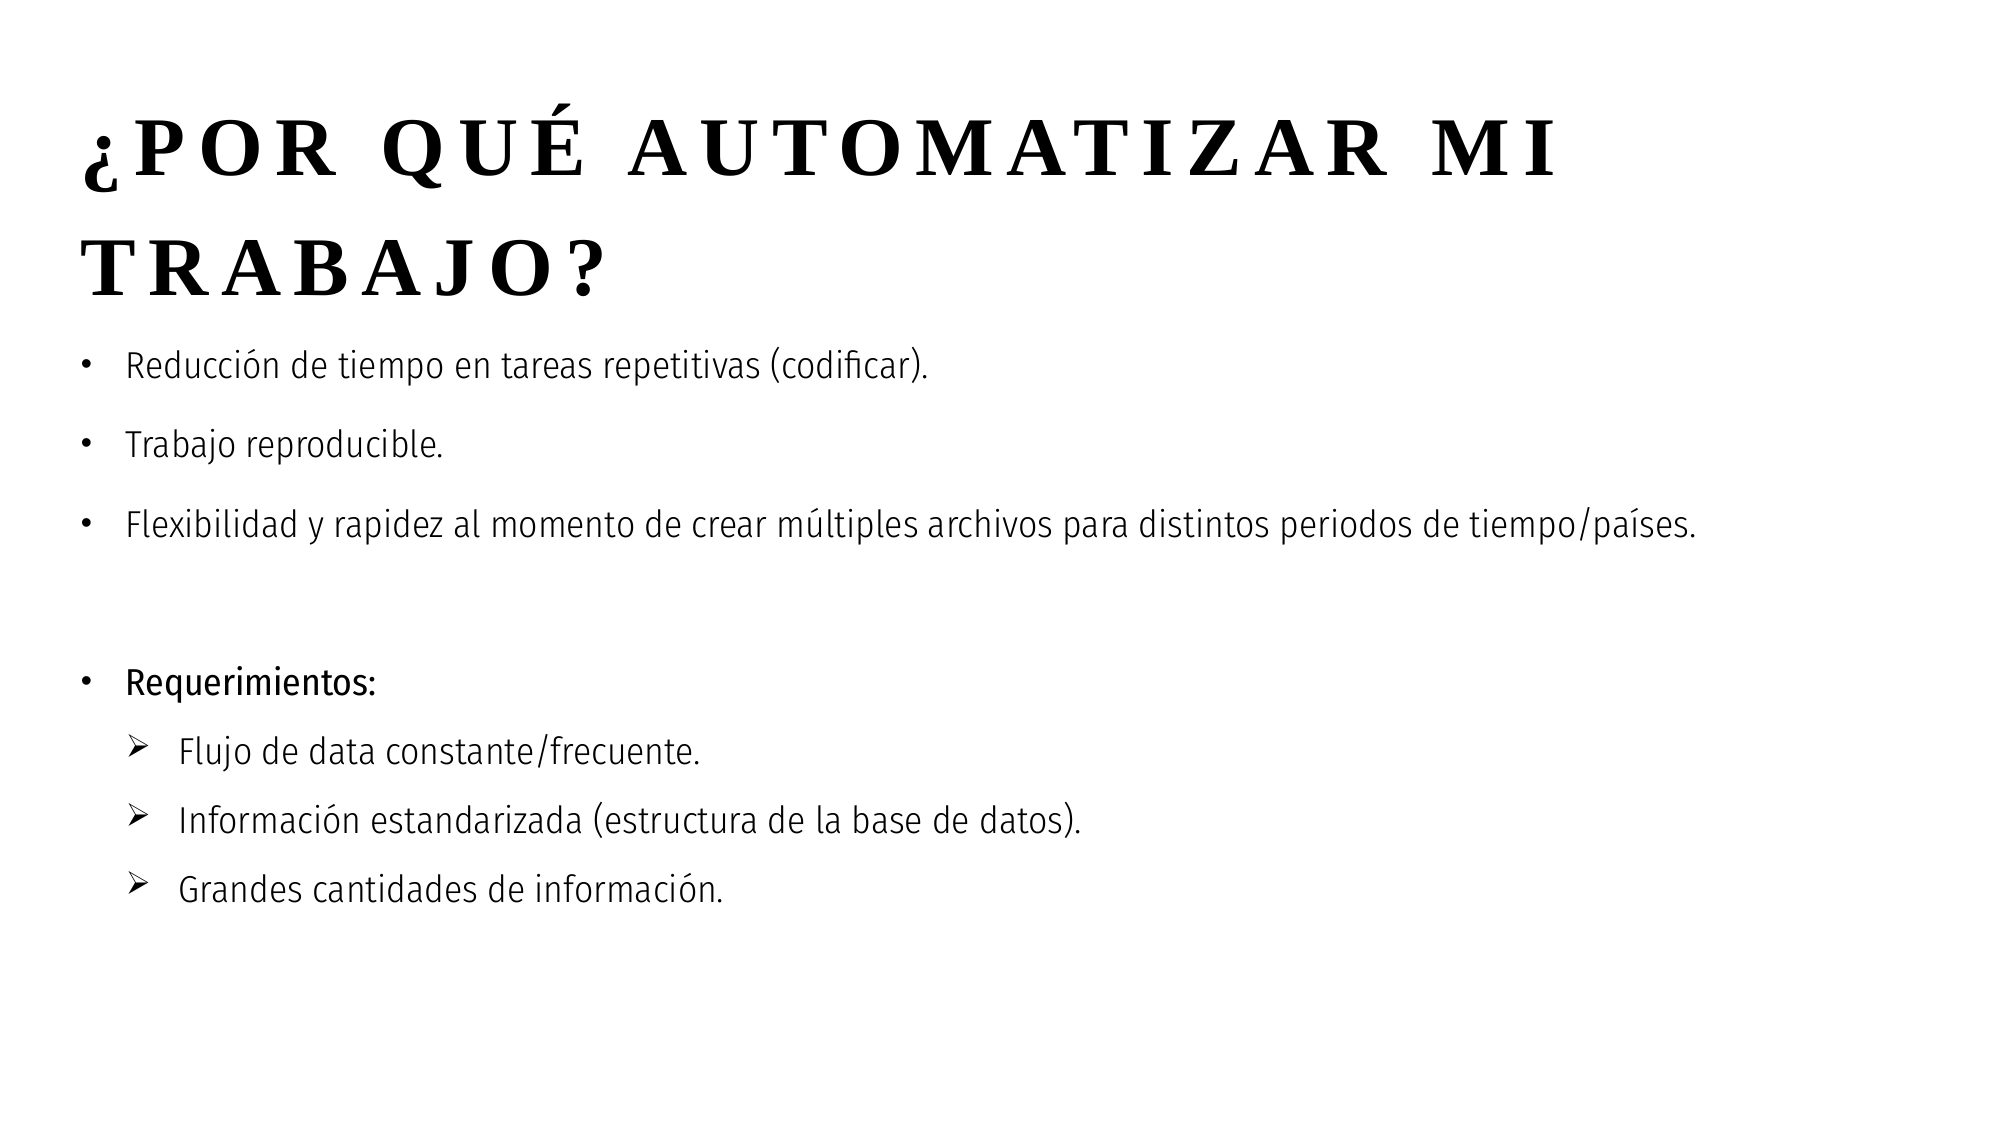

# ¿Por qué automatizar mi trabajo?
Reducción de tiempo en tareas repetitivas (codificar).
Trabajo reproducible.
Flexibilidad y rapidez al momento de crear múltiples archivos para distintos periodos de tiempo/países.

Requerimientos:
   Flujo de data constante/frecuente.
   Información estandarizada (estructura de la base de datos).
   Grandes cantidades de información.